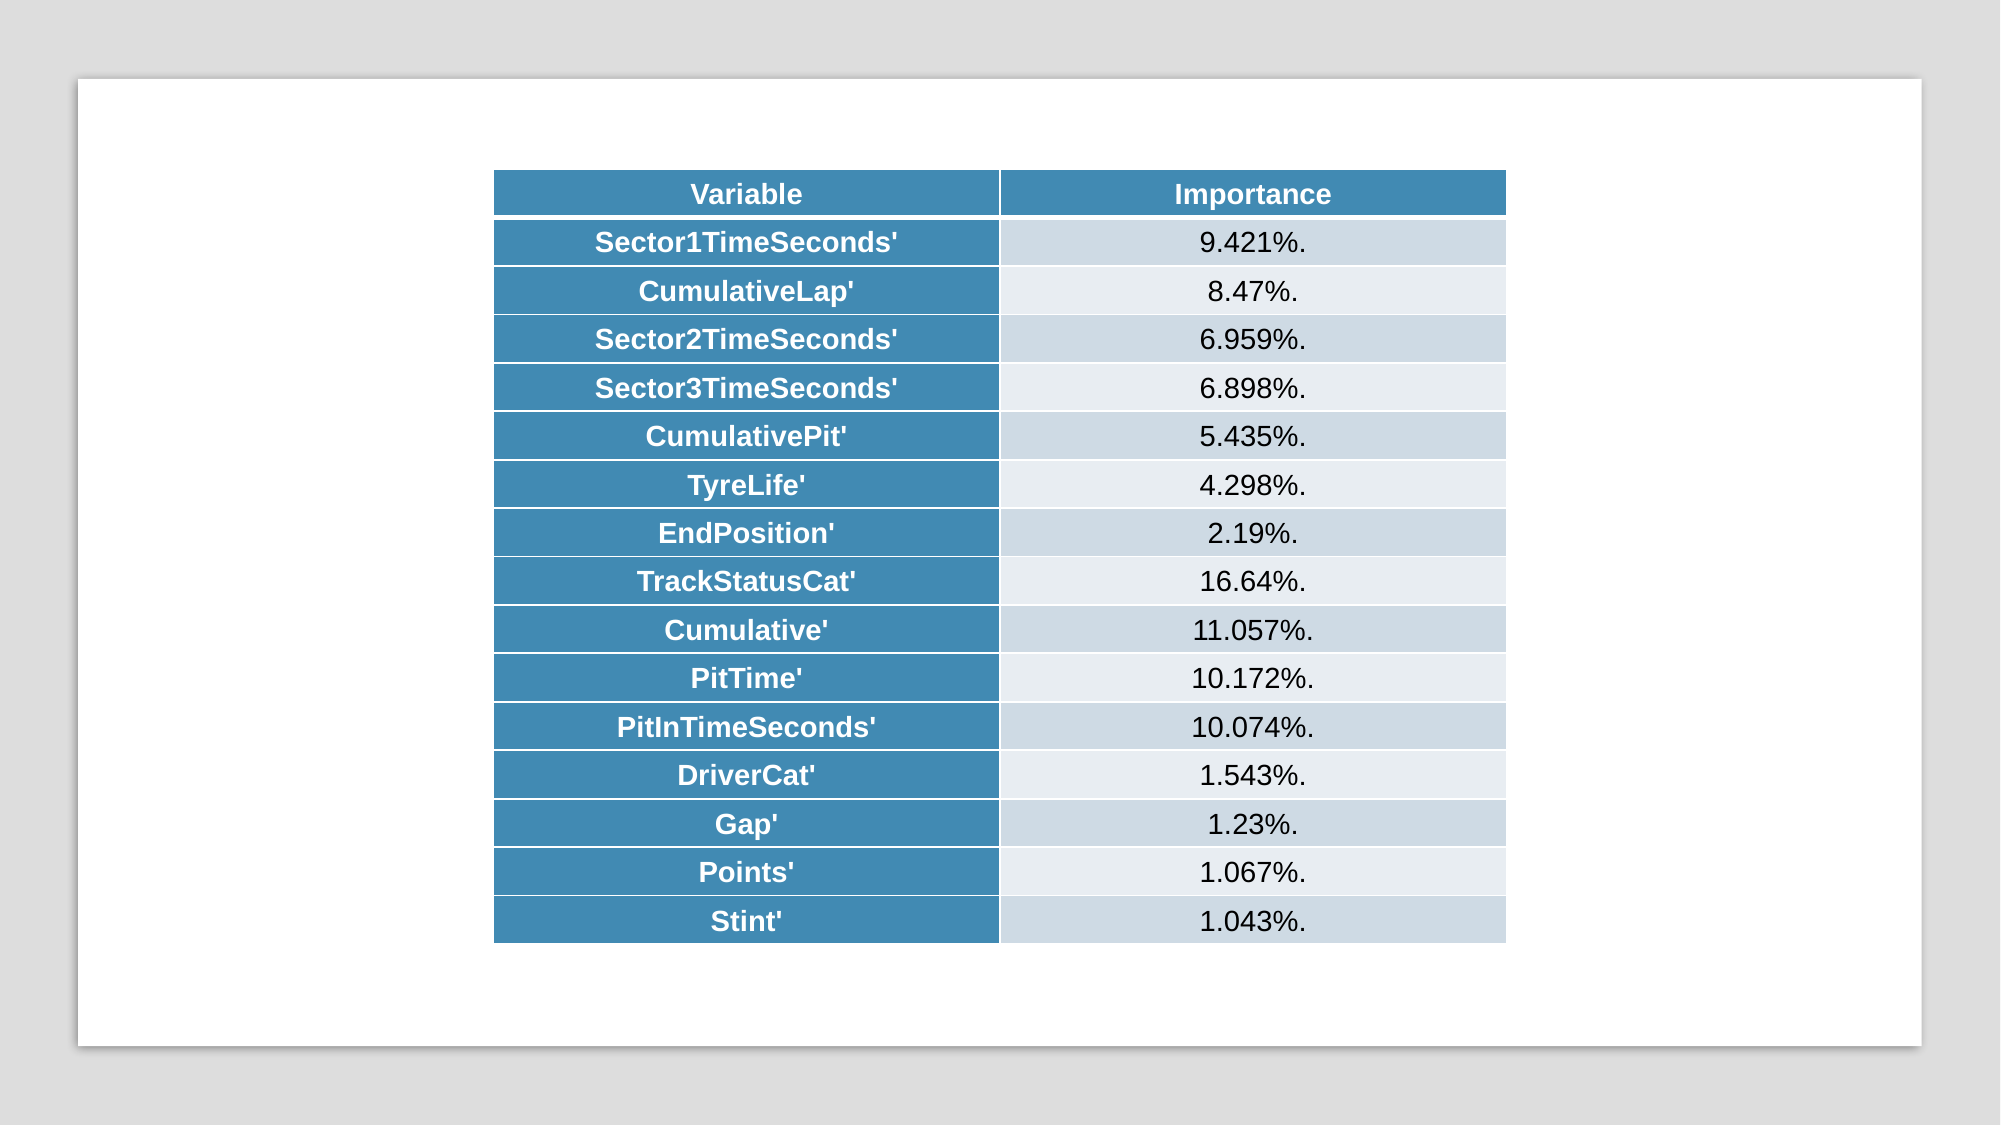

| Variable | Importance |
| --- | --- |
| Sector1TimeSeconds' | 9.421%. |
| CumulativeLap' | 8.47%. |
| Sector2TimeSeconds' | 6.959%. |
| Sector3TimeSeconds' | 6.898%. |
| CumulativePit' | 5.435%. |
| TyreLife' | 4.298%. |
| EndPosition' | 2.19%. |
| TrackStatusCat' | 16.64%. |
| Cumulative' | 11.057%. |
| PitTime' | 10.172%. |
| PitInTimeSeconds' | 10.074%. |
| DriverCat' | 1.543%. |
| Gap' | 1.23%. |
| Points' | 1.067%. |
| Stint' | 1.043%. |